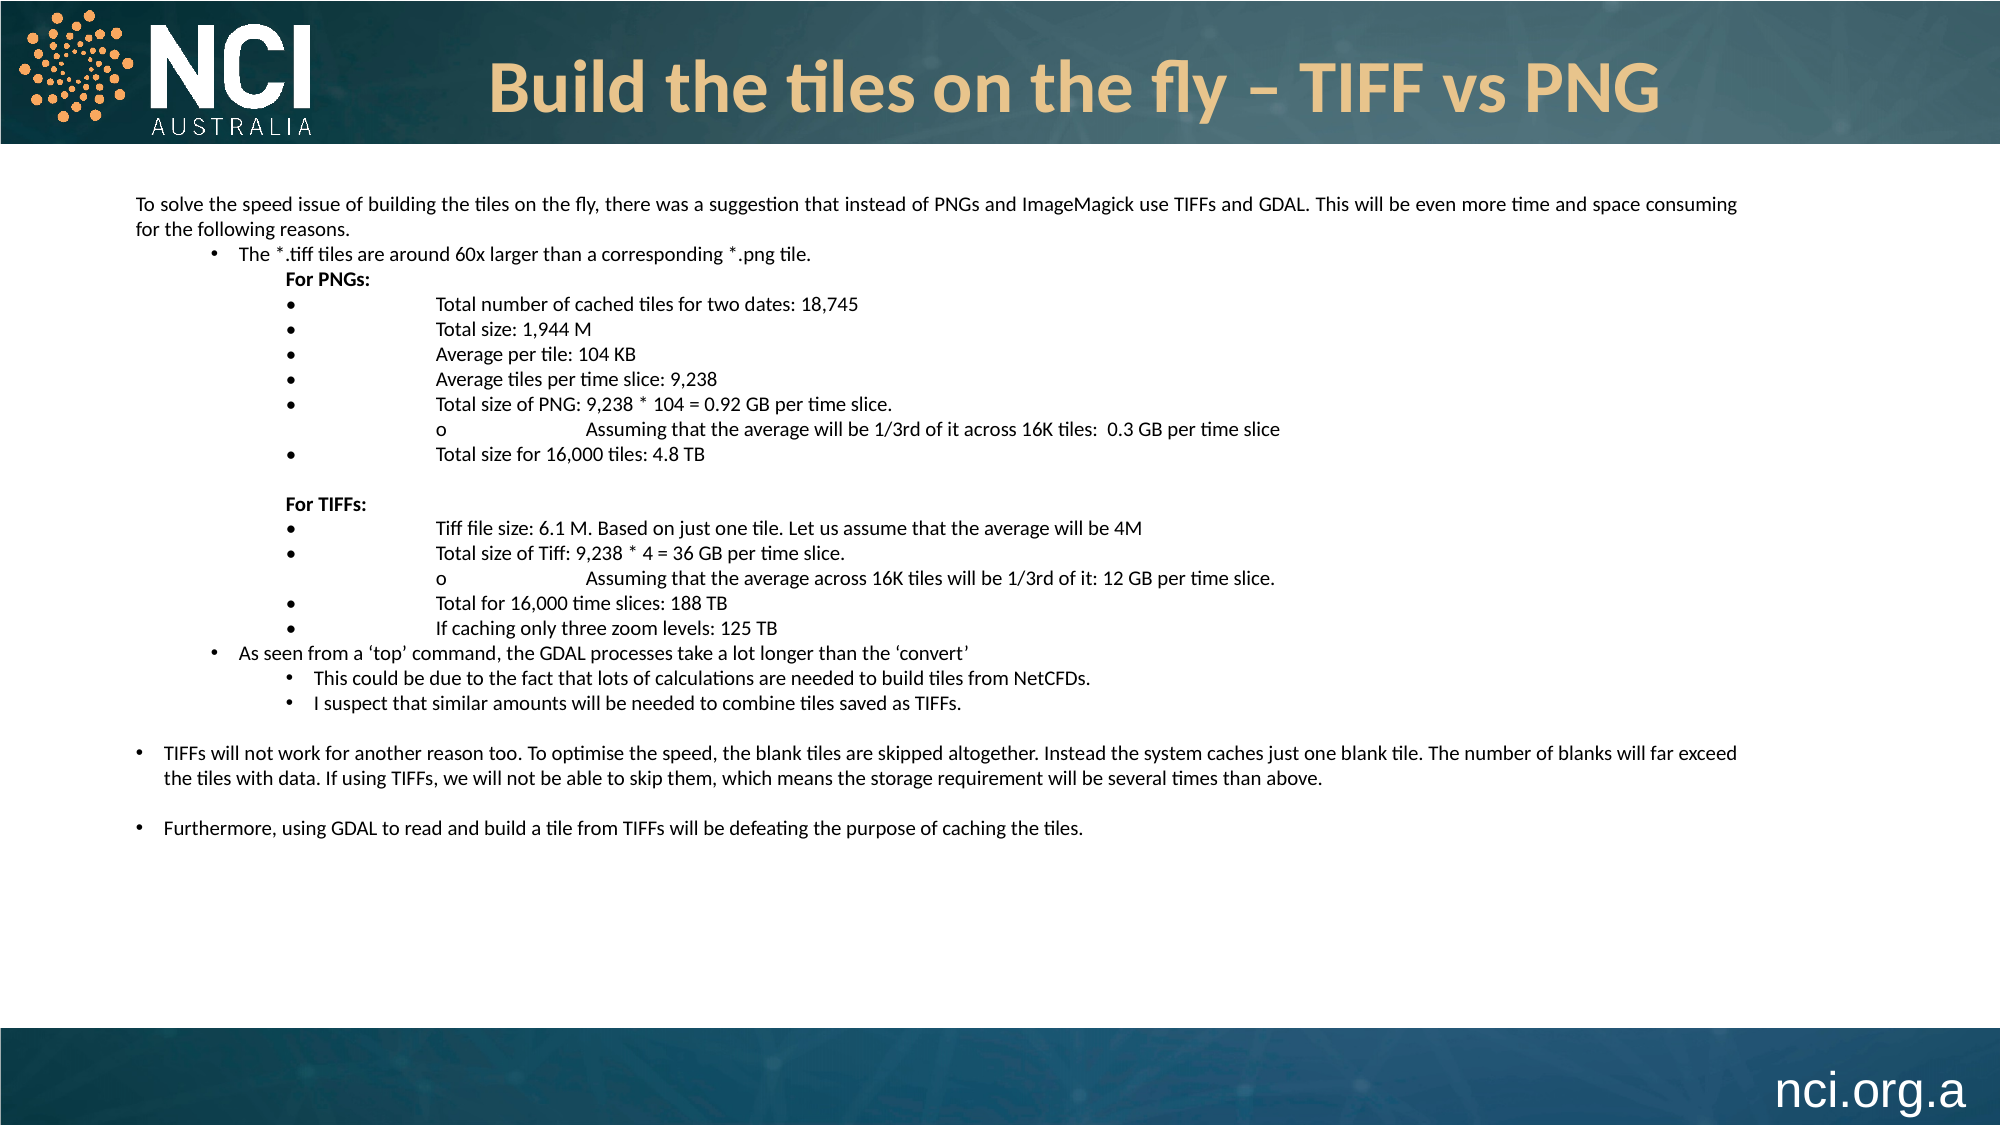

Build the tiles on the fly – TIFF vs PNG
To solve the speed issue of building the tiles on the fly, there was a suggestion that instead of PNGs and ImageMagick use TIFFs and GDAL. This will be even more time and space consuming for the following reasons.
The *.tiff tiles are around 60x larger than a corresponding *.png tile.
For PNGs:
•	Total number of cached tiles for two dates: 18,745
•	Total size: 1,944 M
•	Average per tile: 104 KB
•	Average tiles per time slice: 9,238
•	Total size of PNG: 9,238 * 104 = 0.92 GB per time slice.
	o	Assuming that the average will be 1/3rd of it across 16K tiles:  0.3 GB per time slice
•	Total size for 16,000 tiles: 4.8 TB

For TIFFs:
•	Tiff file size: 6.1 M. Based on just one tile. Let us assume that the average will be 4M
•	Total size of Tiff: 9,238 * 4 = 36 GB per time slice.
	o	Assuming that the average across 16K tiles will be 1/3rd of it: 12 GB per time slice.
•	Total for 16,000 time slices: 188 TB
•	If caching only three zoom levels: 125 TB
As seen from a ‘top’ command, the GDAL processes take a lot longer than the ‘convert’
This could be due to the fact that lots of calculations are needed to build tiles from NetCFDs.
I suspect that similar amounts will be needed to combine tiles saved as TIFFs.

TIFFs will not work for another reason too. To optimise the speed, the blank tiles are skipped altogether. Instead the system caches just one blank tile. The number of blanks will far exceed the tiles with data. If using TIFFs, we will not be able to skip them, which means the storage requirement will be several times than above.

Furthermore, using GDAL to read and build a tile from TIFFs will be defeating the purpose of caching the tiles.
19